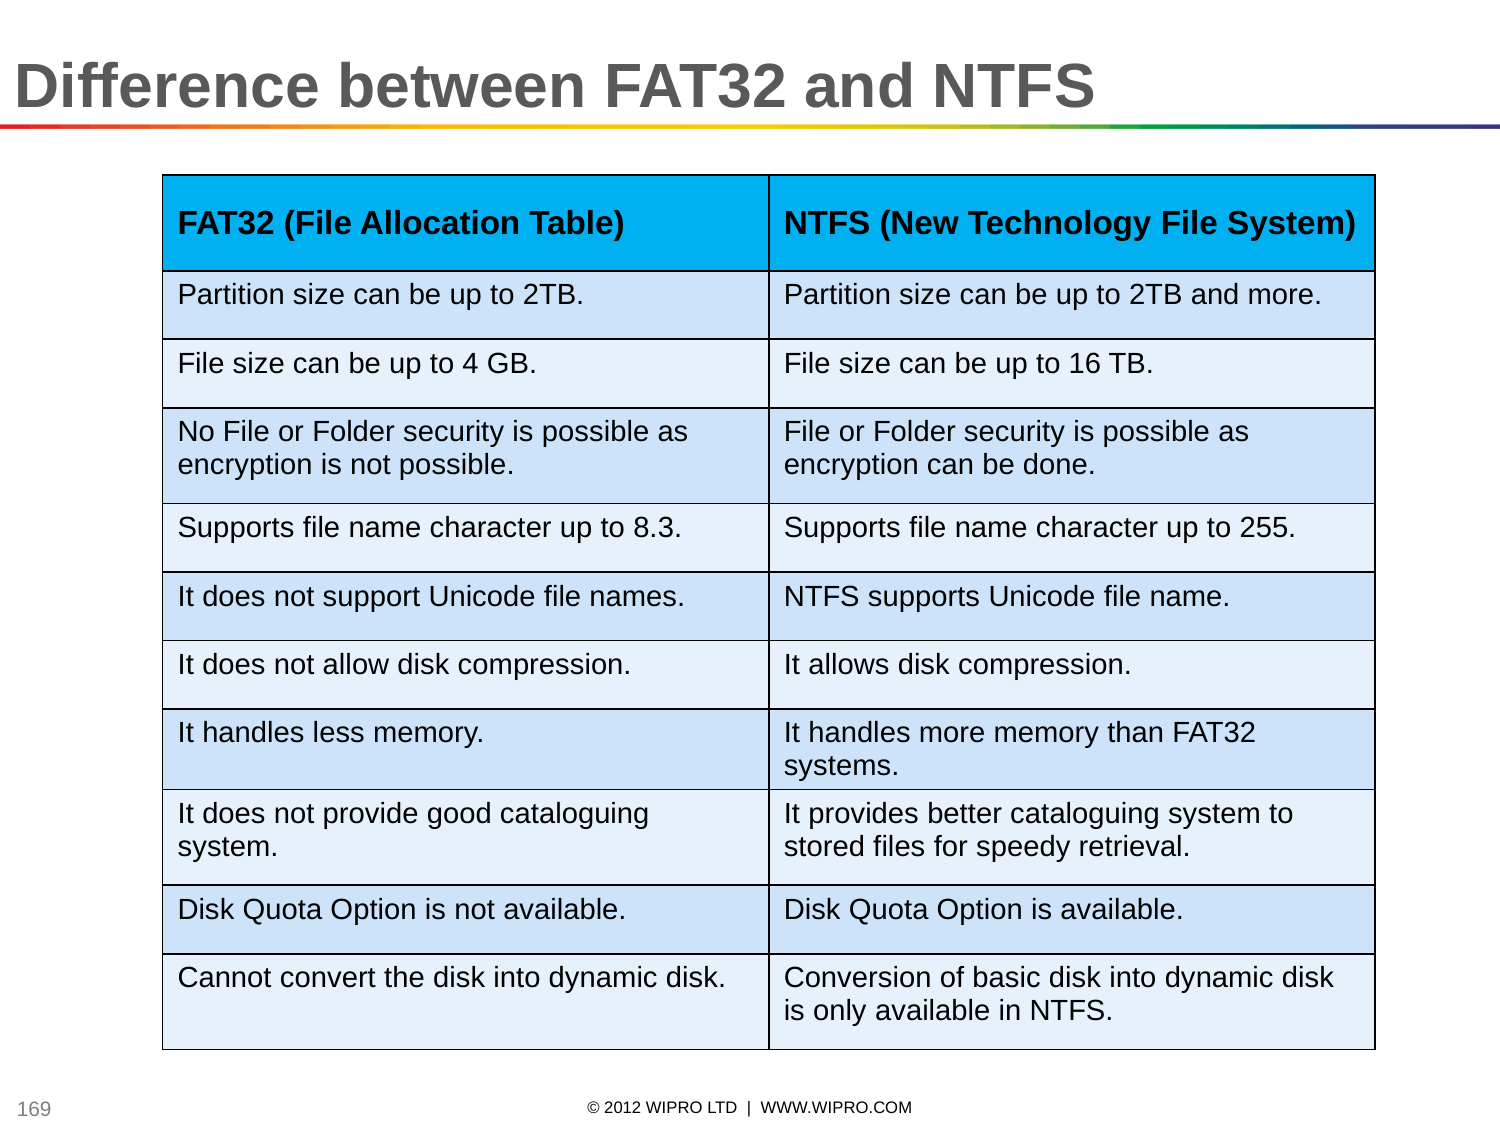

# Difference between FAT32 and NTFS
| FAT32 (File Allocation Table) | NTFS (New Technology File System) |
| --- | --- |
| Partition size can be up to 2TB. | Partition size can be up to 2TB and more. |
| File size can be up to 4 GB. | File size can be up to 16 TB. |
| No File or Folder security is possible as encryption is not possible. | File or Folder security is possible as encryption can be done. |
| Supports file name character up to 8.3. | Supports file name character up to 255. |
| It does not support Unicode file names. | NTFS supports Unicode file name. |
| It does not allow disk compression. | It allows disk compression. |
| It handles less memory. | It handles more memory than FAT32 systems. |
| It does not provide good cataloguing system. | It provides better cataloguing system to stored files for speedy retrieval. |
| Disk Quota Option is not available. | Disk Quota Option is available. |
| Cannot convert the disk into dynamic disk. | Conversion of basic disk into dynamic disk is only available in NTFS. |